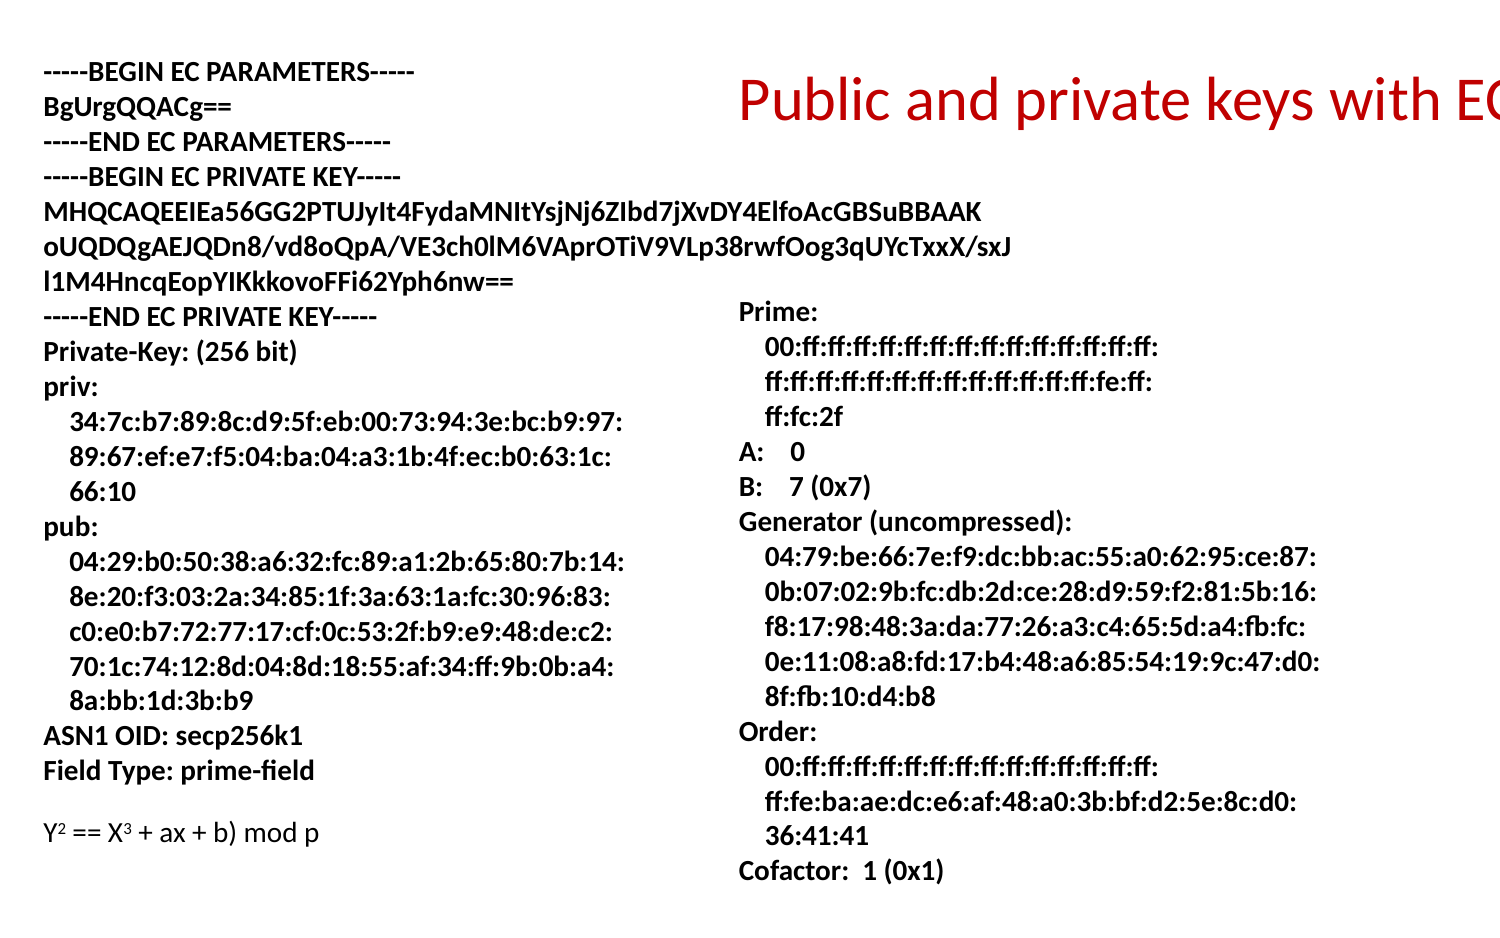

-----BEGIN EC PARAMETERS-----
BgUrgQQACg==
-----END EC PARAMETERS-----
-----BEGIN EC PRIVATE KEY-----
MHQCAQEEIEa56GG2PTUJyIt4FydaMNItYsjNj6ZIbd7jXvDY4ElfoAcGBSuBBAAK
oUQDQgAEJQDn8/vd8oQpA/VE3ch0lM6VAprOTiV9VLp38rwfOog3qUYcTxxX/sxJ
l1M4HncqEopYIKkkovoFFi62Yph6nw==
-----END EC PRIVATE KEY-----
Private-Key: (256 bit)
priv:
    34:7c:b7:89:8c:d9:5f:eb:00:73:94:3e:bc:b9:97:
    89:67:ef:e7:f5:04:ba:04:a3:1b:4f:ec:b0:63:1c:
    66:10
pub:
    04:29:b0:50:38:a6:32:fc:89:a1:2b:65:80:7b:14:
    8e:20:f3:03:2a:34:85:1f:3a:63:1a:fc:30:96:83:
    c0:e0:b7:72:77:17:cf:0c:53:2f:b9:e9:48:de:c2:
    70:1c:74:12:8d:04:8d:18:55:af:34:ff:9b:0b:a4:
    8a:bb:1d:3b:b9
ASN1 OID: secp256k1
Field Type: prime-field
# Public and private keys with ECC

Prime:
    00:ff:ff:ff:ff:ff:ff:ff:ff:ff:ff:ff:ff:ff:ff:
    ff:ff:ff:ff:ff:ff:ff:ff:ff:ff:ff:ff:ff:fe:ff:
    ff:fc:2f
A:    0
B:    7 (0x7)
Generator (uncompressed):
    04:79:be:66:7e:f9:dc:bb:ac:55:a0:62:95:ce:87:
    0b:07:02:9b:fc:db:2d:ce:28:d9:59:f2:81:5b:16:
    f8:17:98:48:3a:da:77:26:a3:c4:65:5d:a4:fb:fc:
    0e:11:08:a8:fd:17:b4:48:a6:85:54:19:9c:47:d0:
    8f:fb:10:d4:b8
Order:
    00:ff:ff:ff:ff:ff:ff:ff:ff:ff:ff:ff:ff:ff:ff:
    ff:fe:ba:ae:dc:e6:af:48:a0:3b:bf:d2:5e:8c:d0:
    36:41:41
Cofactor:  1 (0x1)
Y2 == X3 + ax + b) mod p